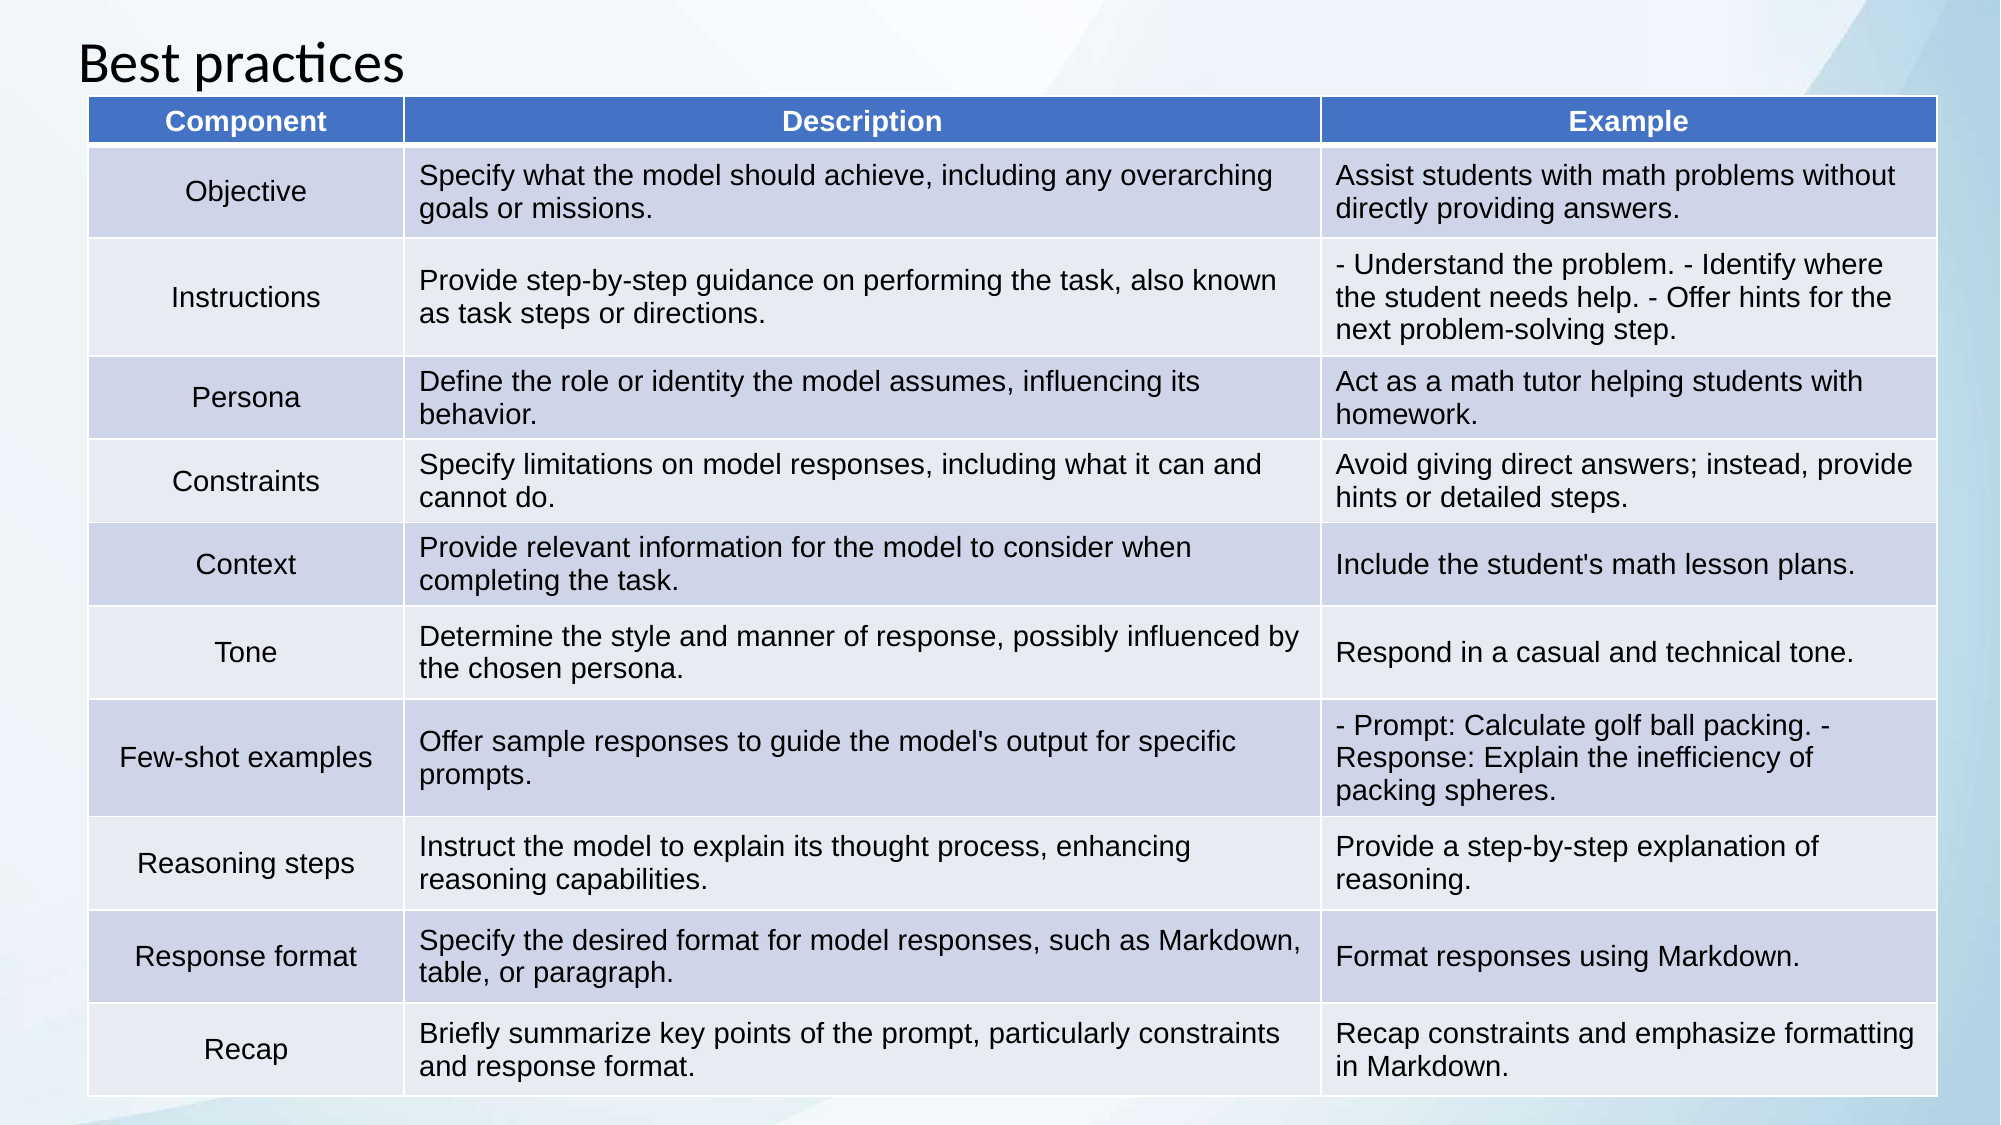

# Best practices
| Component | Description | Example |
| --- | --- | --- |
| Objective | Specify what the model should achieve, including any overarching goals or missions. | Assist students with math problems without directly providing answers. |
| Instructions | Provide step-by-step guidance on performing the task, also known as task steps or directions. | - Understand the problem. - Identify where the student needs help. - Offer hints for the next problem-solving step. |
| Persona | Define the role or identity the model assumes, influencing its behavior. | Act as a math tutor helping students with homework. |
| Constraints | Specify limitations on model responses, including what it can and cannot do. | Avoid giving direct answers; instead, provide hints or detailed steps. |
| Context | Provide relevant information for the model to consider when completing the task. | Include the student's math lesson plans. |
| Tone | Determine the style and manner of response, possibly influenced by the chosen persona. | Respond in a casual and technical tone. |
| Few-shot examples | Offer sample responses to guide the model's output for specific prompts. | - Prompt: Calculate golf ball packing. - Response: Explain the inefficiency of packing spheres. |
| Reasoning steps | Instruct the model to explain its thought process, enhancing reasoning capabilities. | Provide a step-by-step explanation of reasoning. |
| Response format | Specify the desired format for model responses, such as Markdown, table, or paragraph. | Format responses using Markdown. |
| Recap | Briefly summarize key points of the prompt, particularly constraints and response format. | Recap constraints and emphasize formatting in Markdown. |